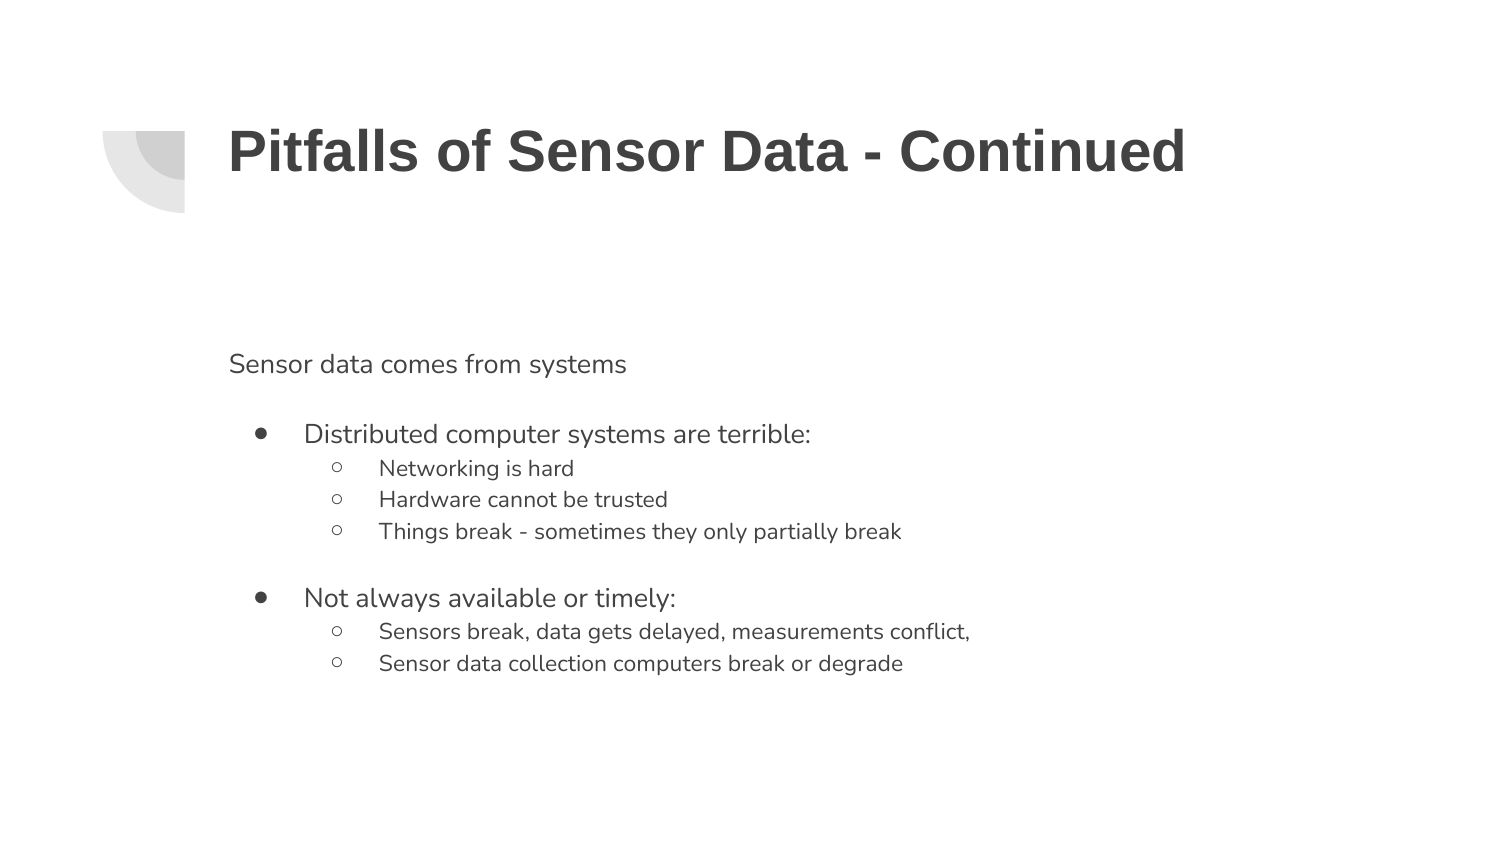

# Pitfalls of Sensor Data - Continued
Sensor data comes from systems
Distributed computer systems are terrible:
Networking is hard
Hardware cannot be trusted
Things break - sometimes they only partially break
Not always available or timely:
Sensors break, data gets delayed, measurements conflict,
Sensor data collection computers break or degrade